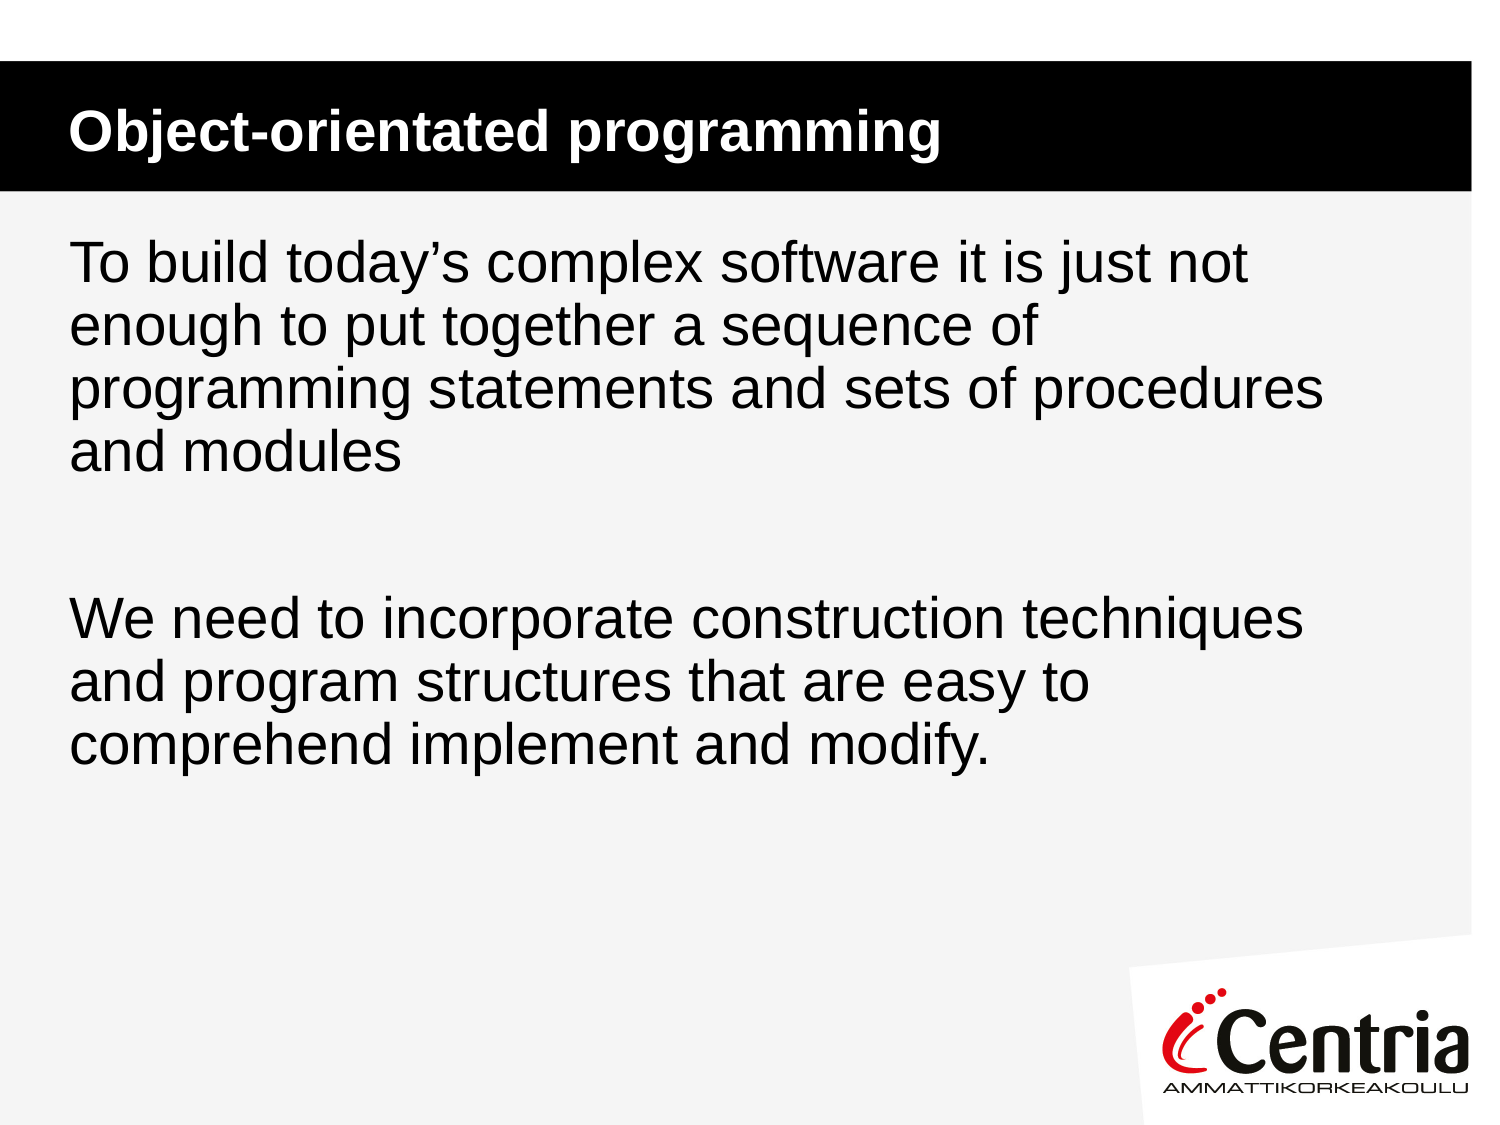

Object-orientated programming
To build today’s complex software it is just not enough to put together a sequence of programming statements and sets of procedures and modules

We need to incorporate construction techniques and program structures that are easy to comprehend implement and modify.